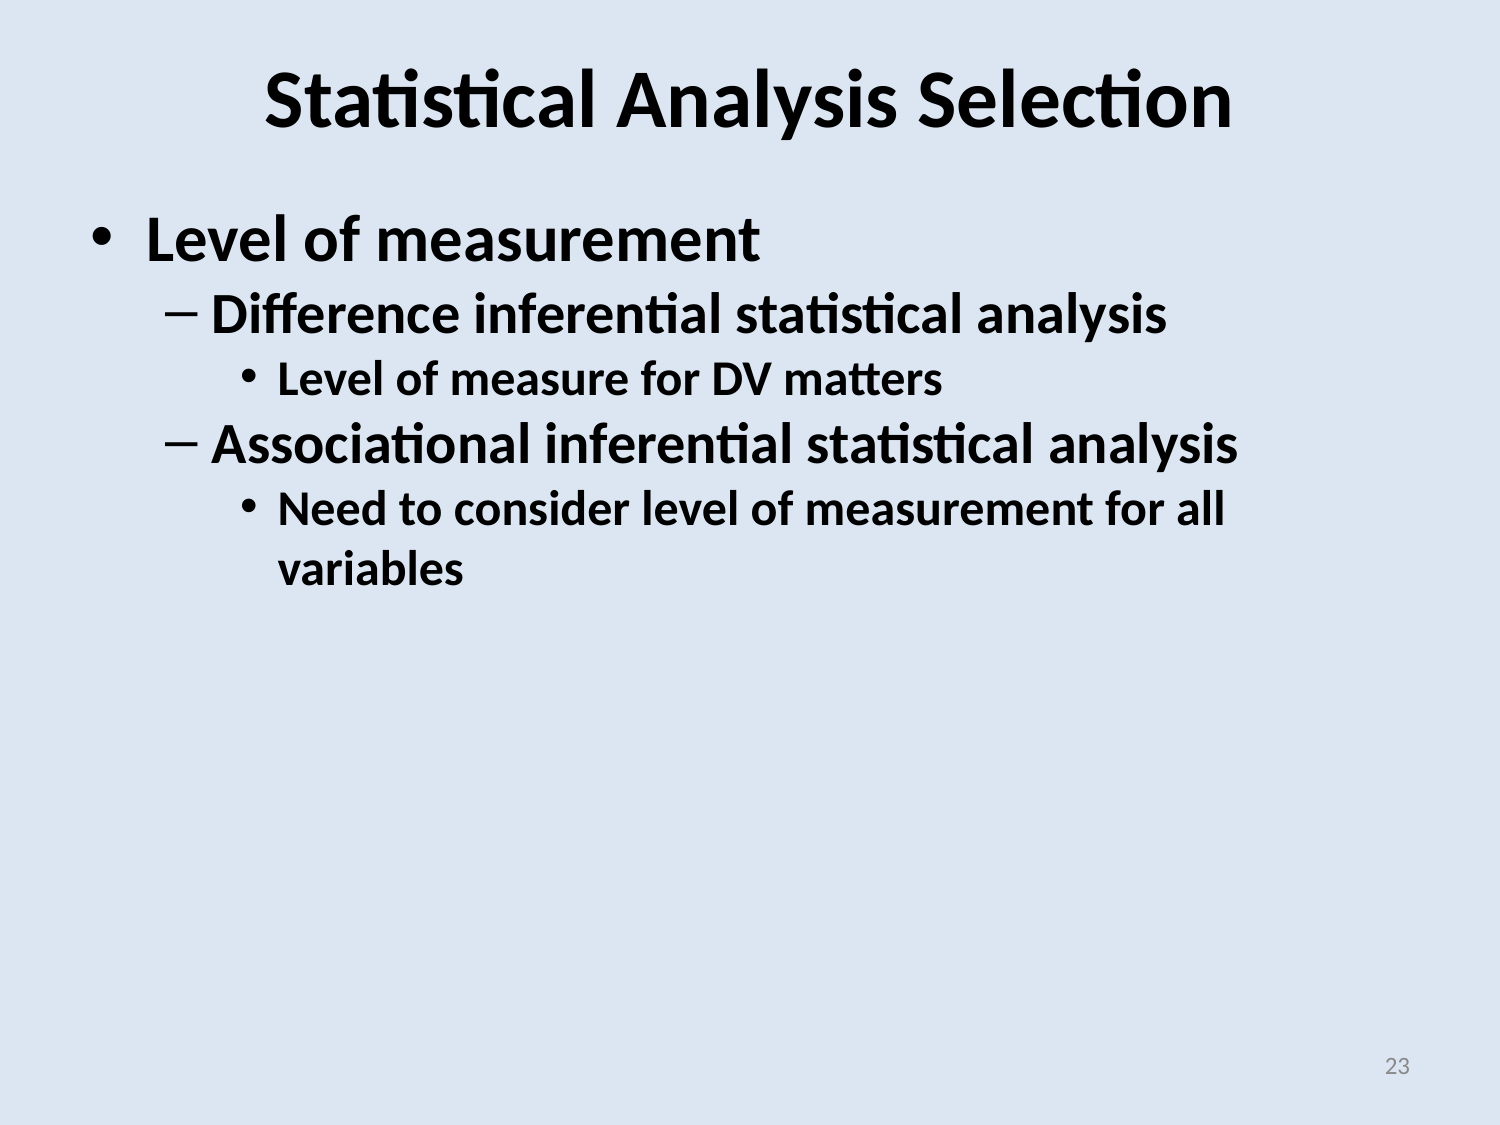

Statistical Analysis Selection
Level of measurement
Difference inferential statistical analysis
Level of measure for DV matters
Associational inferential statistical analysis
Need to consider level of measurement for all variables

23